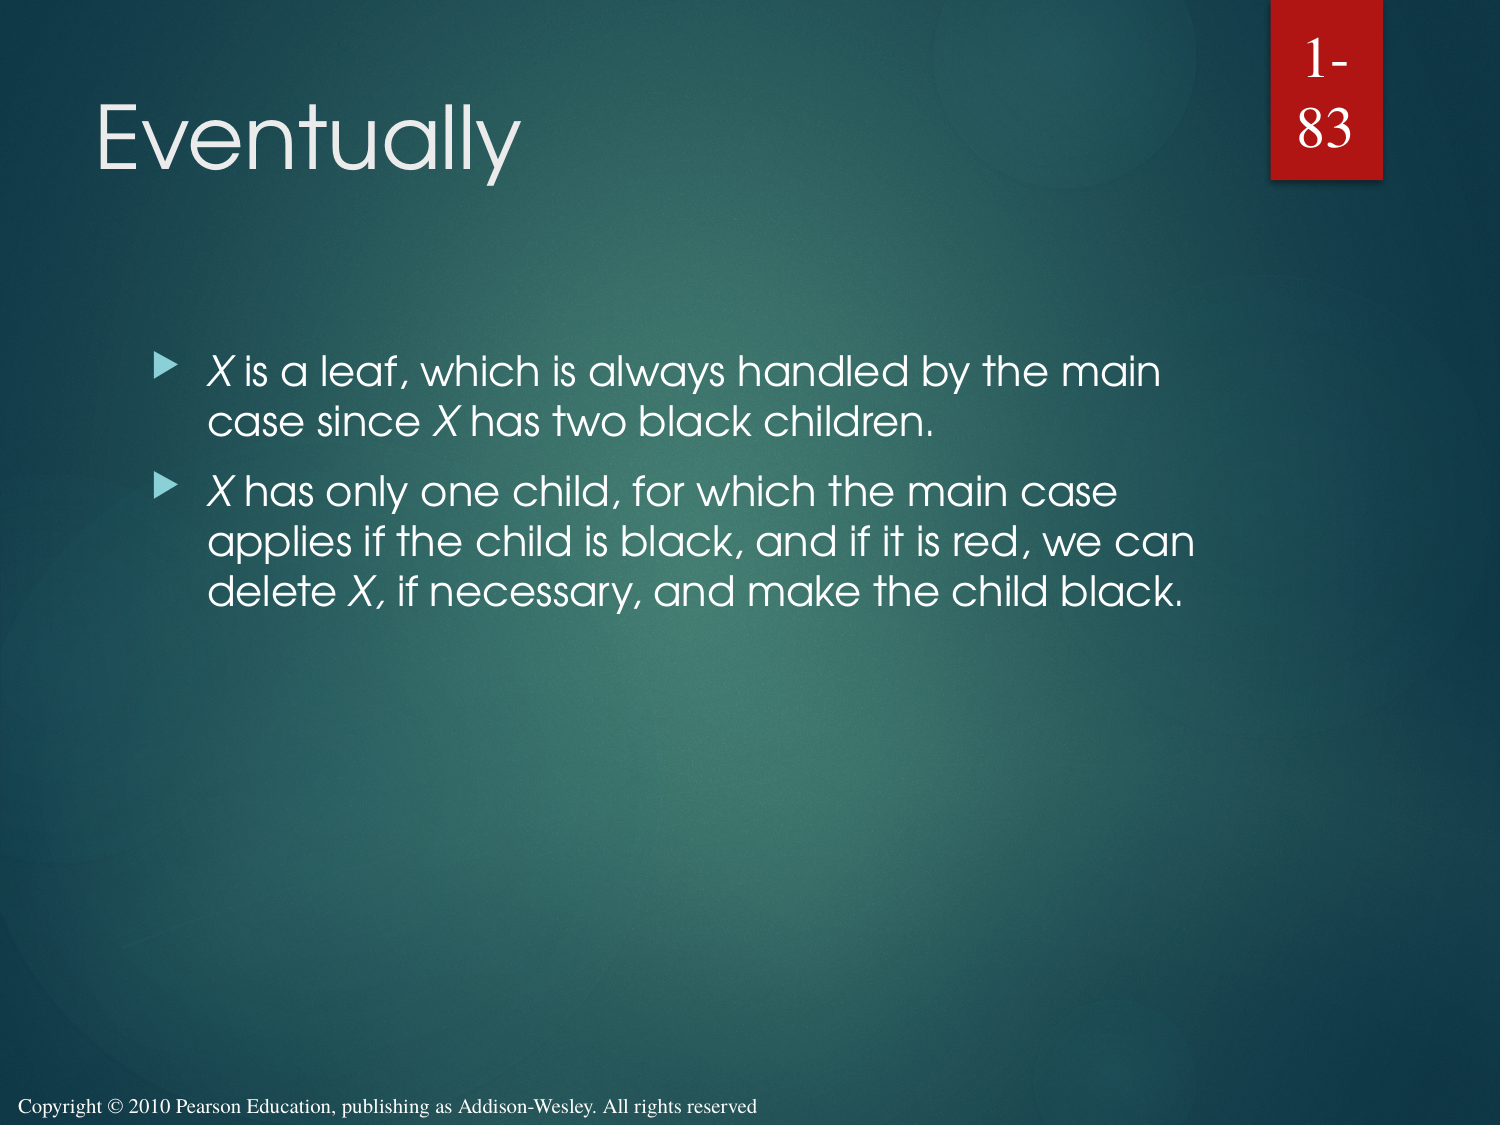

1-83
# Eventually
X is a leaf, which is always handled by the main case since X has two black children.
X has only one child, for which the main case applies if the child is black, and if it is red, we can delete X, if necessary, and make the child black.